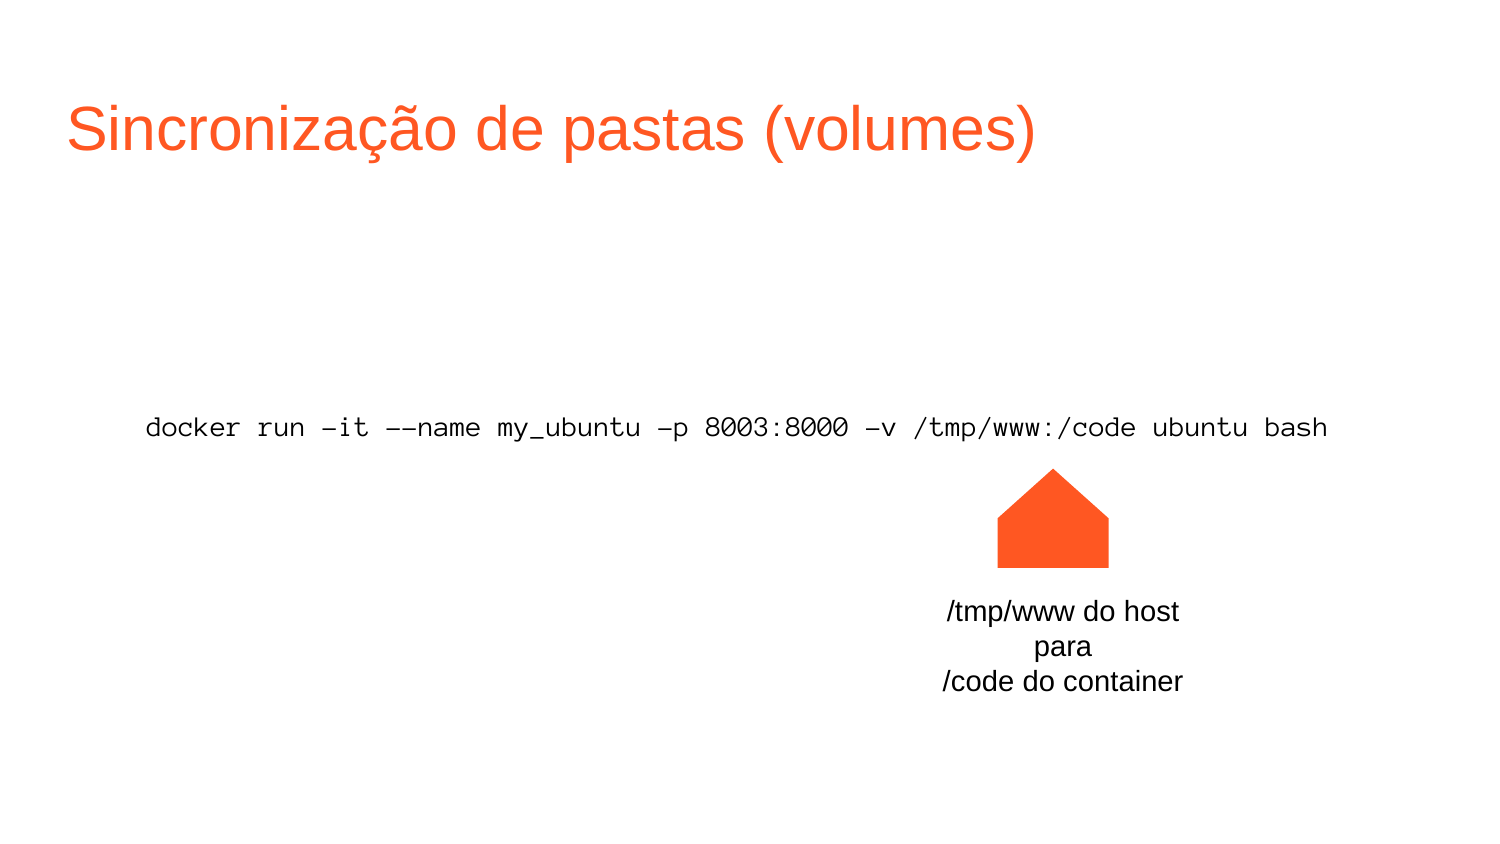

# Sincronização de pastas (volumes)
docker run -it --name my_ubuntu -p 8003:8000 -v /tmp/www:/code ubuntu bash

/tmp/www do host
para
/code do container